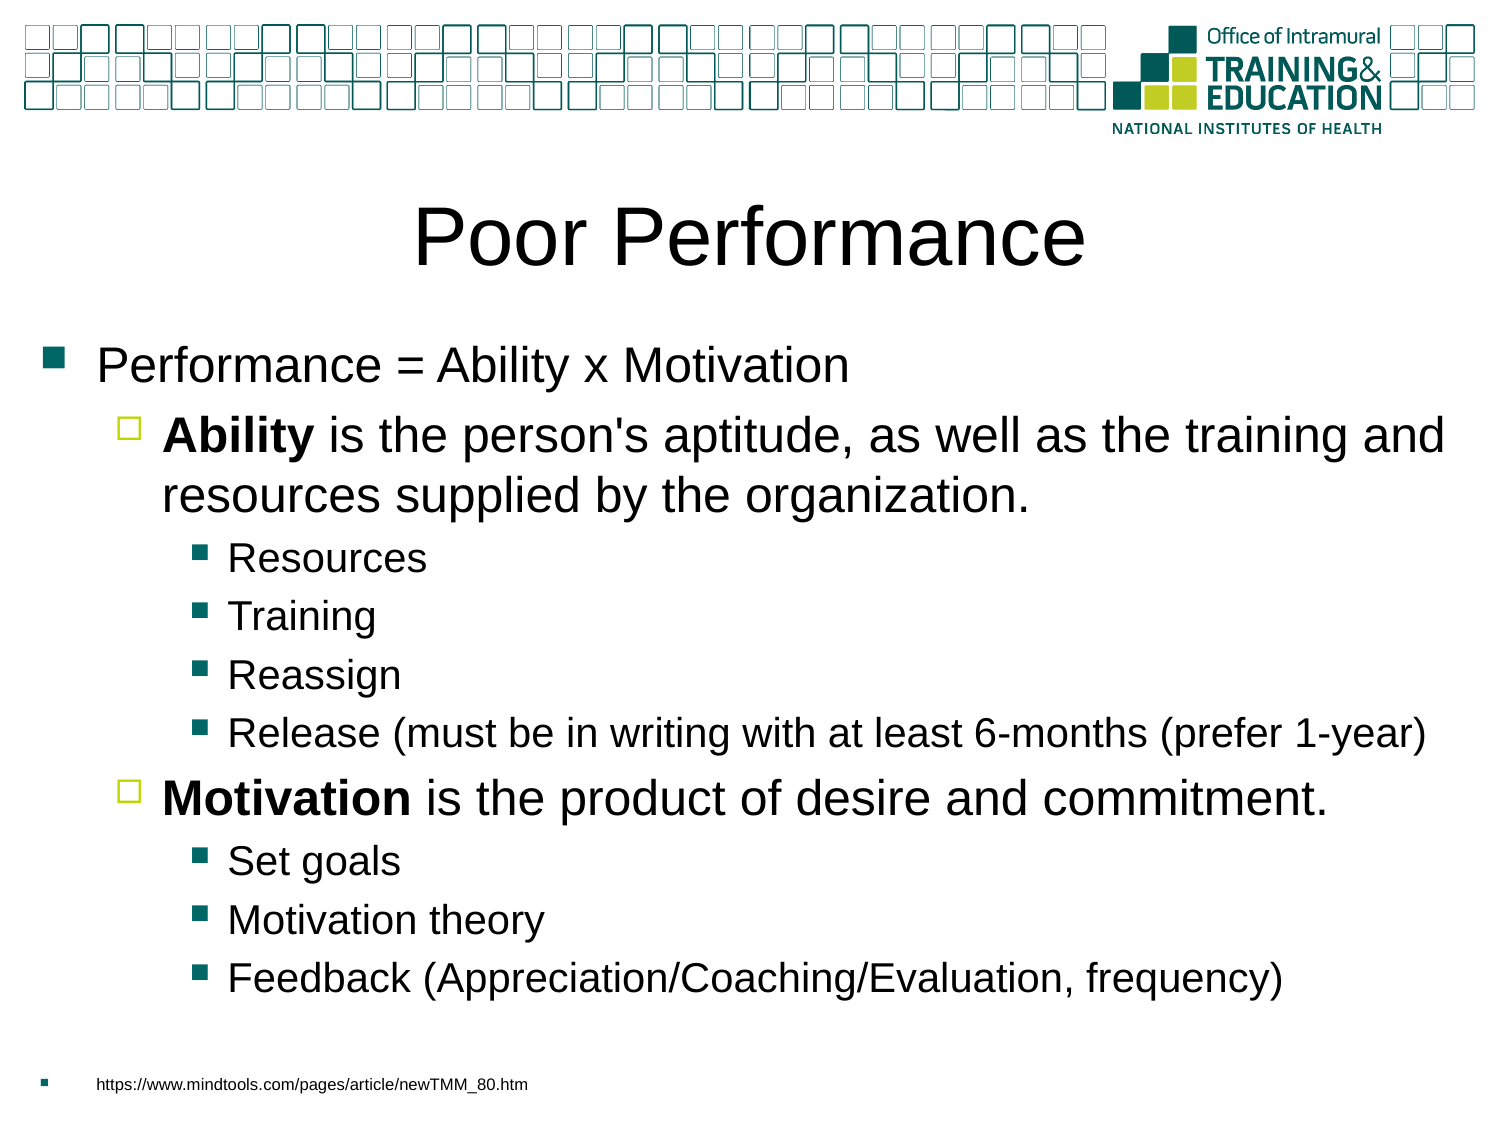

# Poor Performance
Performance = Ability x Motivation
Ability is the person's aptitude, as well as the training and resources supplied by the organization.
Resources
Training
Reassign
Release (must be in writing with at least 6-months (prefer 1-year)
Motivation is the product of desire and commitment.
Set goals
Motivation theory
Feedback (Appreciation/Coaching/Evaluation, frequency)

https://www.mindtools.com/pages/article/newTMM_80.htm